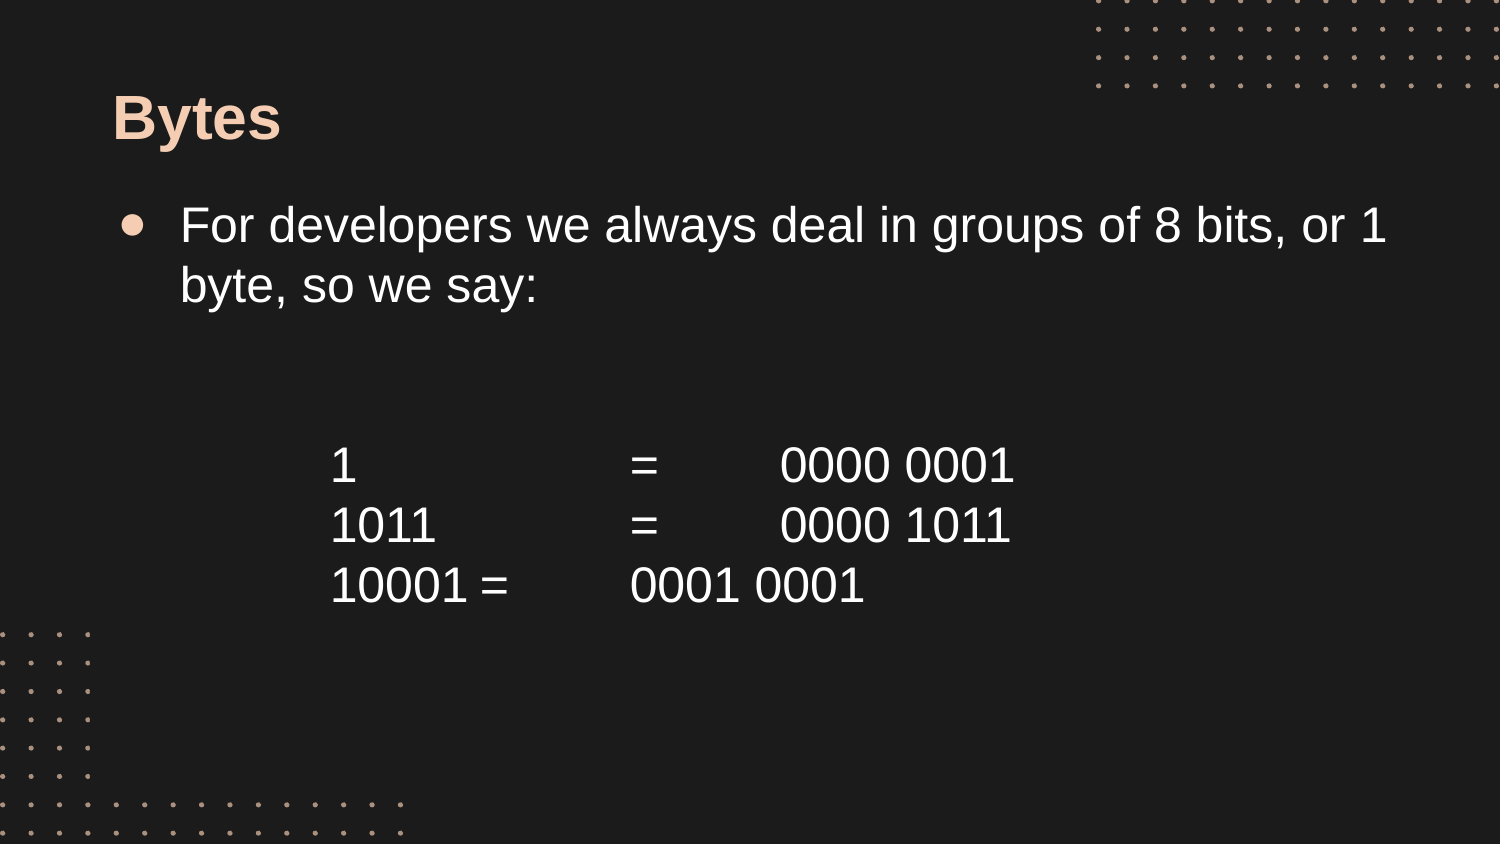

# Bytes
For developers we always deal in groups of 8 bits, or 1 byte, so we say:

 	1  		= 	0000 0001
	1011		=	0000 1011
	10001	=	0001 0001